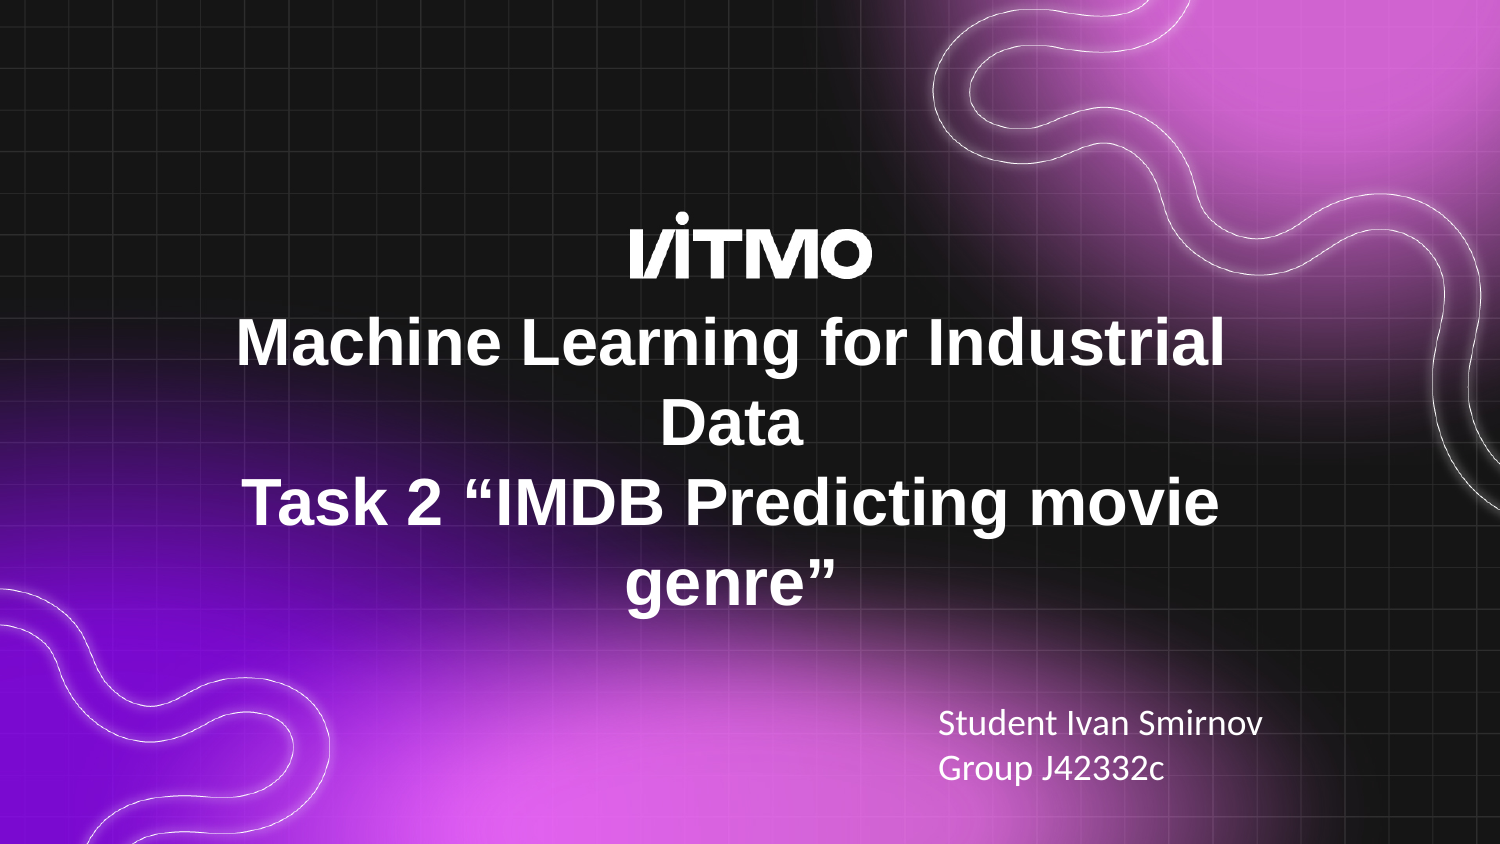

# Machine Learning for Industrial Data Task 2 “IMDB Predicting movie genre”
Student Ivan Smirnov
Group J42332c